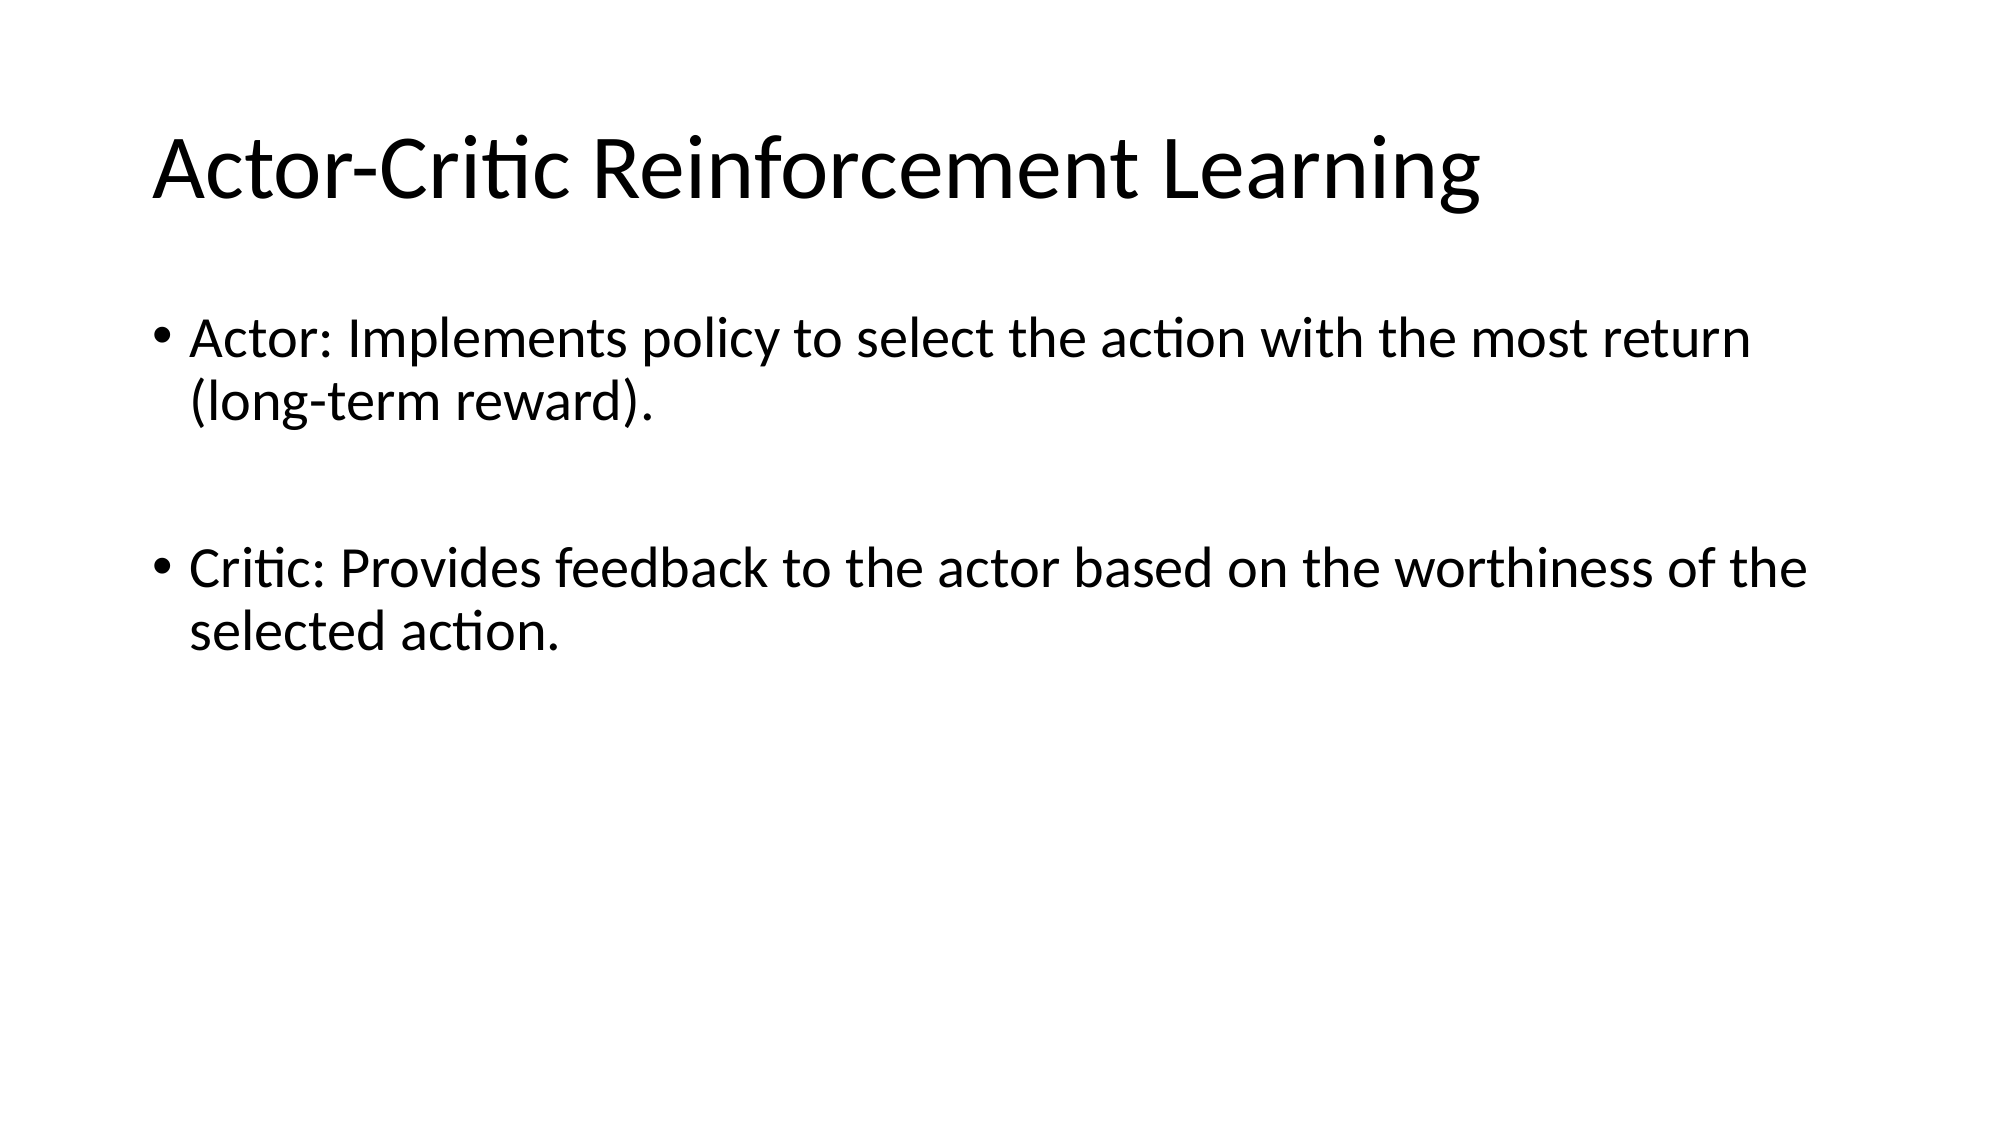

# Actor-Critic Reinforcement Learning
Actor: Implements policy to select the action with the most return (long-term reward).

Critic: Provides feedback to the actor based on the worthiness of the selected action.